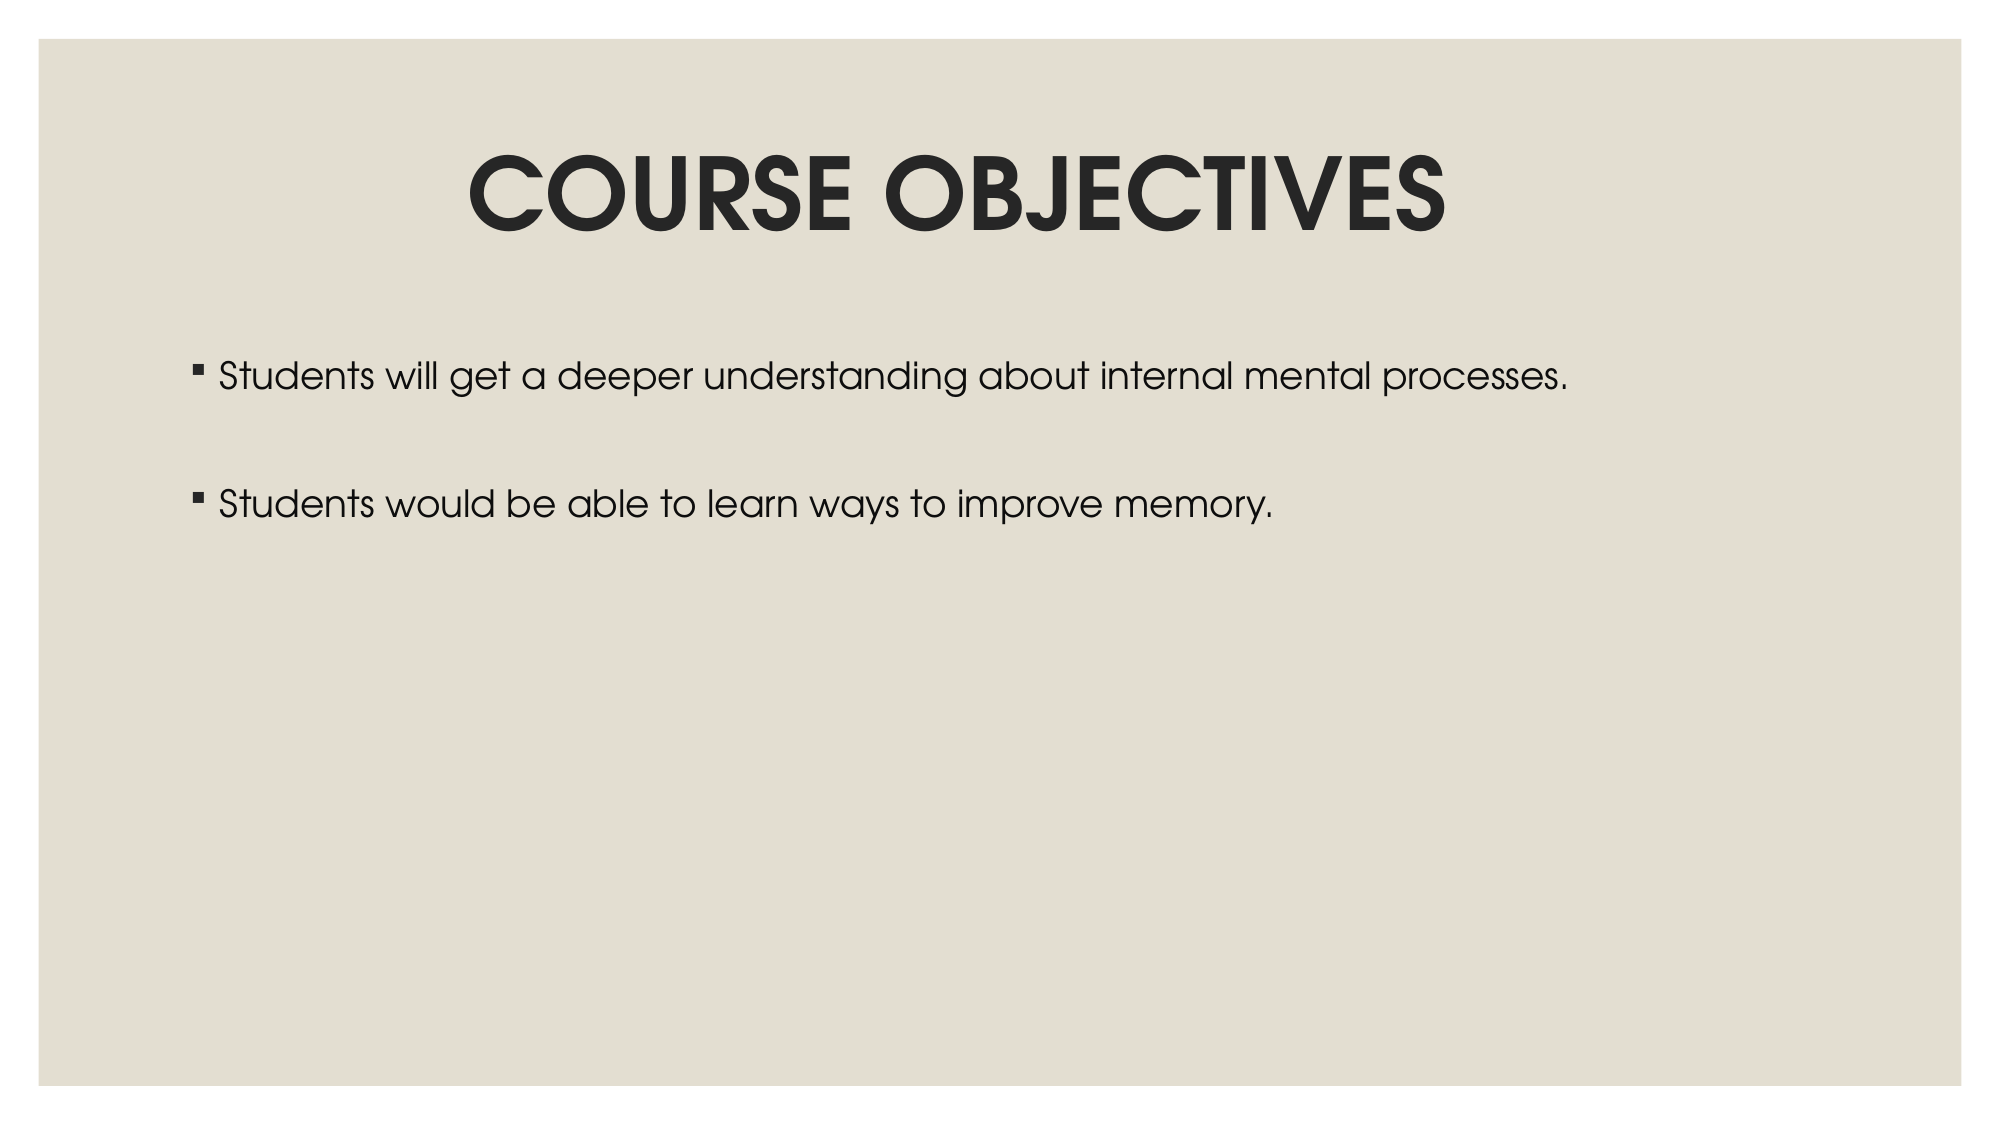

# COURSE OBJECTIVES
Students will get a deeper understanding about internal mental processes.

Students would be able to learn ways to improve memory.